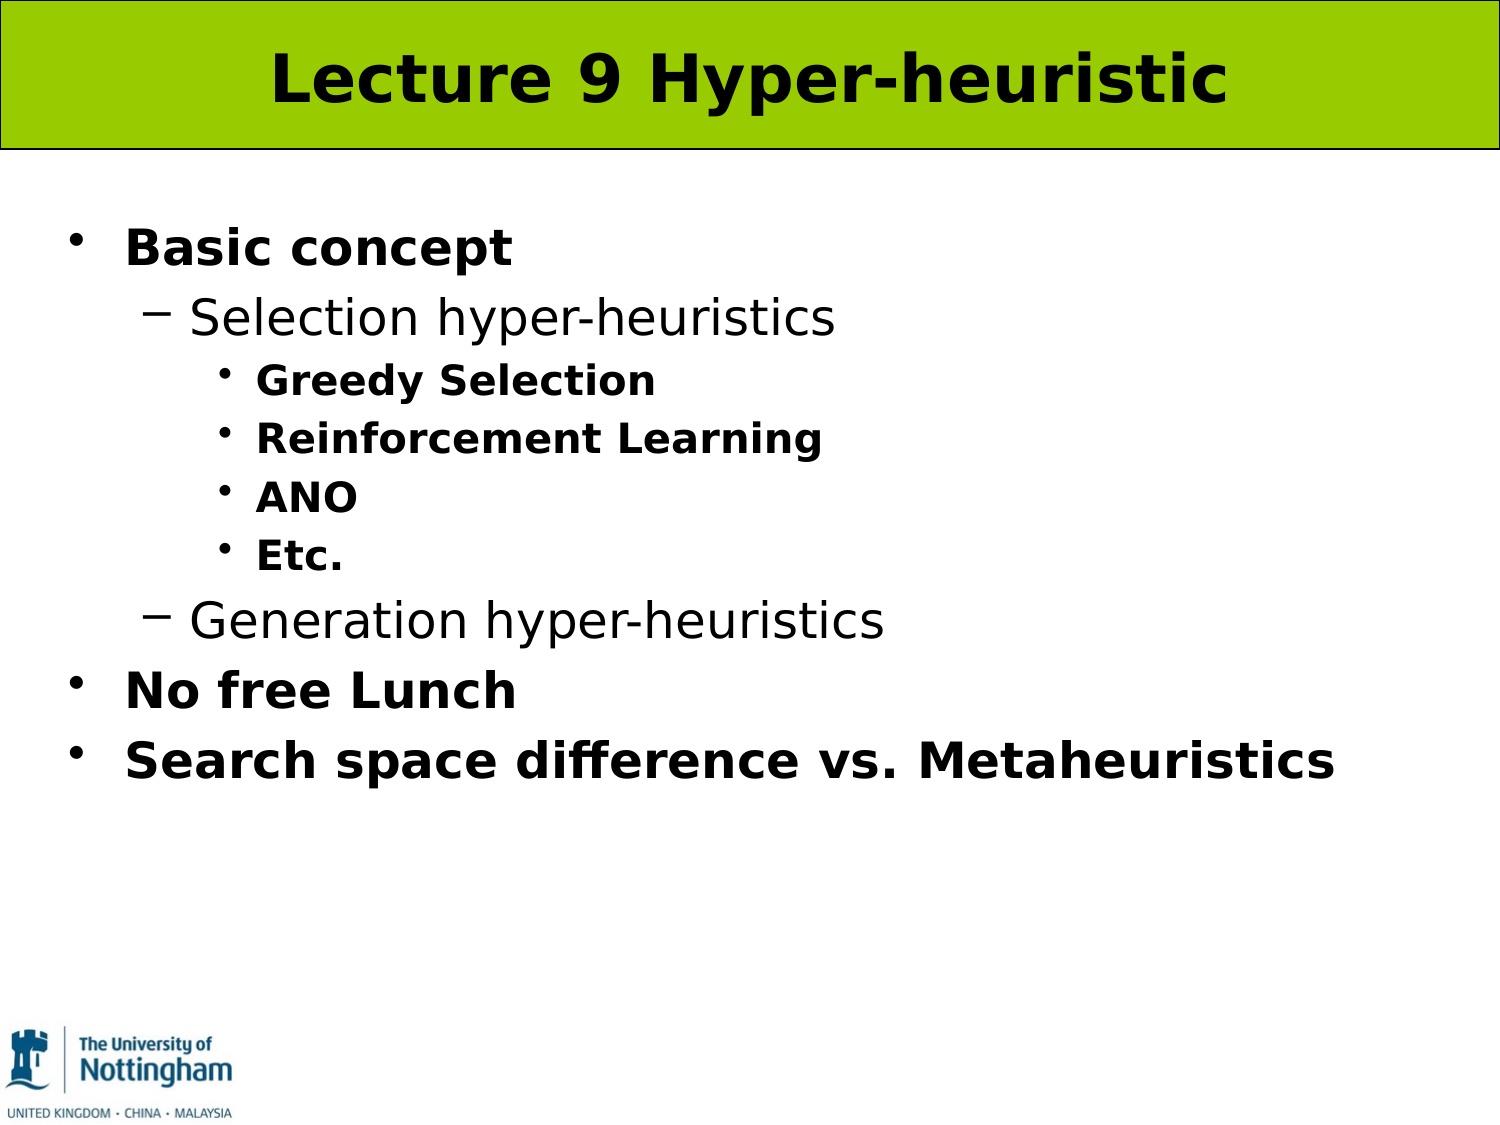

# Lecture 9 Hyper-heuristic
Basic concept
Selection hyper-heuristics
Greedy Selection
Reinforcement Learning
ANO
Etc.
Generation hyper-heuristics
No free Lunch
Search space difference vs. Metaheuristics